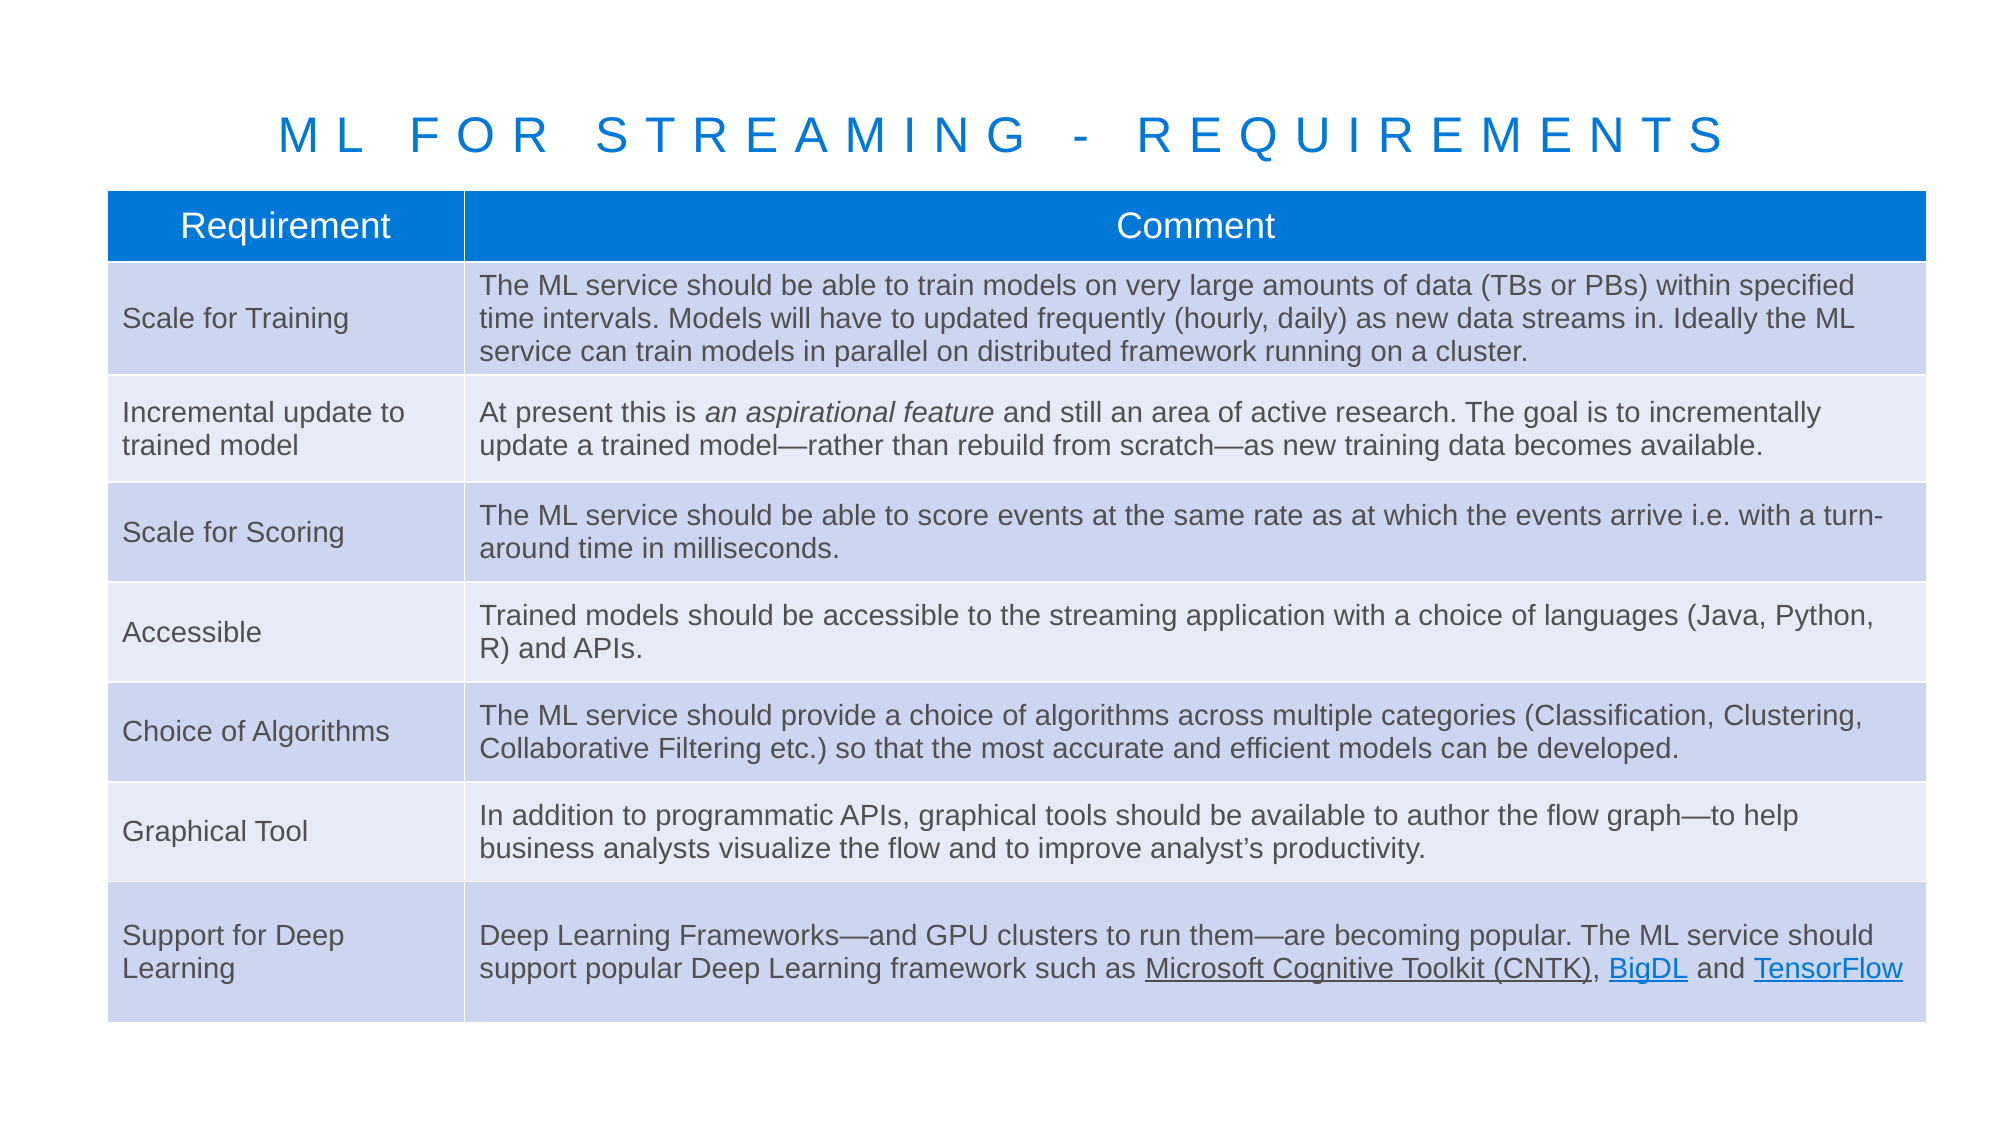

# ML for Streaming - Requirements
| Requirement | Comment |
| --- | --- |
| Scale for Training | The ML service should be able to train models on very large amounts of data (TBs or PBs) within specified time intervals. Models will have to updated frequently (hourly, daily) as new data streams in. Ideally the ML service can train models in parallel on distributed framework running on a cluster. |
| Incremental update to trained model | At present this is an aspirational feature and still an area of active research. The goal is to incrementally update a trained model—rather than rebuild from scratch—as new training data becomes available. |
| Scale for Scoring | The ML service should be able to score events at the same rate as at which the events arrive i.e. with a turn-around time in milliseconds. |
| Accessible | Trained models should be accessible to the streaming application with a choice of languages (Java, Python, R) and APIs. |
| Choice of Algorithms | The ML service should provide a choice of algorithms across multiple categories (Classification, Clustering, Collaborative Filtering etc.) so that the most accurate and efficient models can be developed. |
| Graphical Tool | In addition to programmatic APIs, graphical tools should be available to author the flow graph—to help business analysts visualize the flow and to improve analyst’s productivity. |
| Support for Deep Learning | Deep Learning Frameworks—and GPU clusters to run them—are becoming popular. The ML service should support popular Deep Learning framework such as Microsoft Cognitive Toolkit (CNTK), BigDL and TensorFlow |